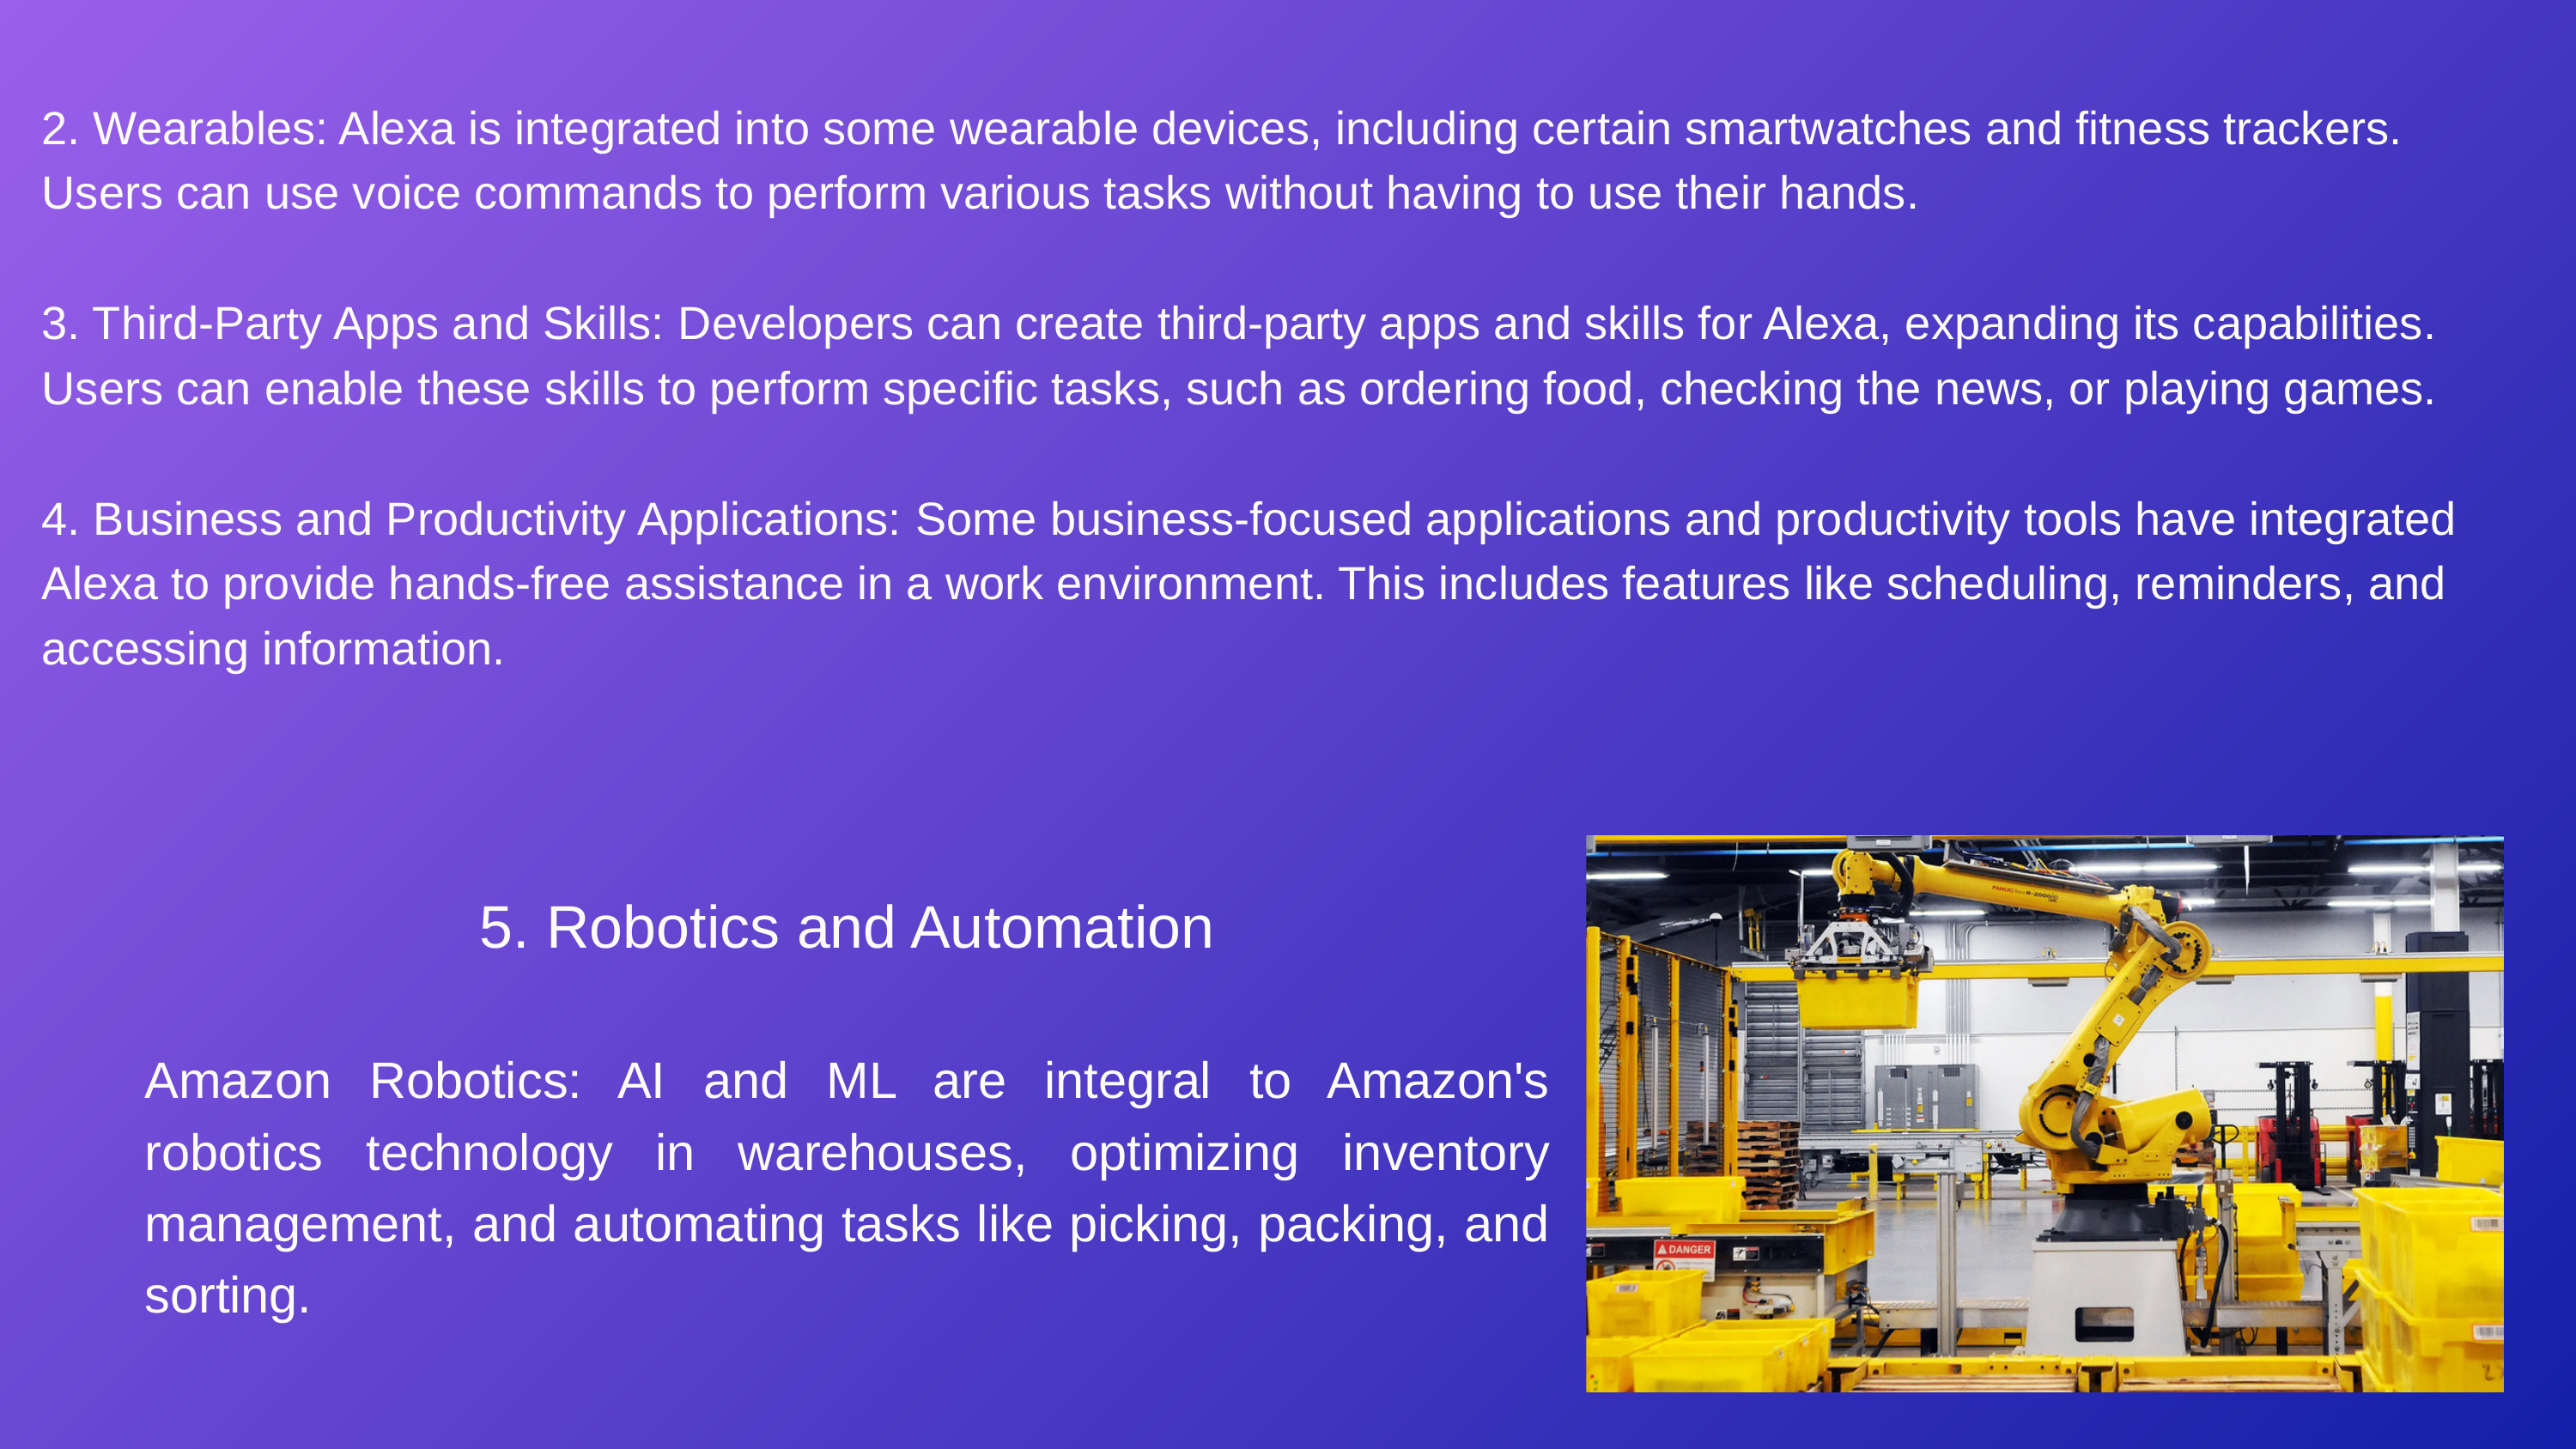

2. Wearables: Alexa is integrated into some wearable devices, including certain smartwatches and fitness trackers. Users can use voice commands to perform various tasks without having to use their hands.

3. Third-Party Apps and Skills: Developers can create third-party apps and skills for Alexa, expanding its capabilities. Users can enable these skills to perform specific tasks, such as ordering food, checking the news, or playing games.

4. Business and Productivity Applications: Some business-focused applications and productivity tools have integrated Alexa to provide hands-free assistance in a work environment. This includes features like scheduling, reminders, and accessing information.

5. Robotics and Automation

Amazon Robotics: AI and ML are integral to Amazon's robotics technology in warehouses, optimizing inventory management, and automating tasks like picking, packing, and sorting.